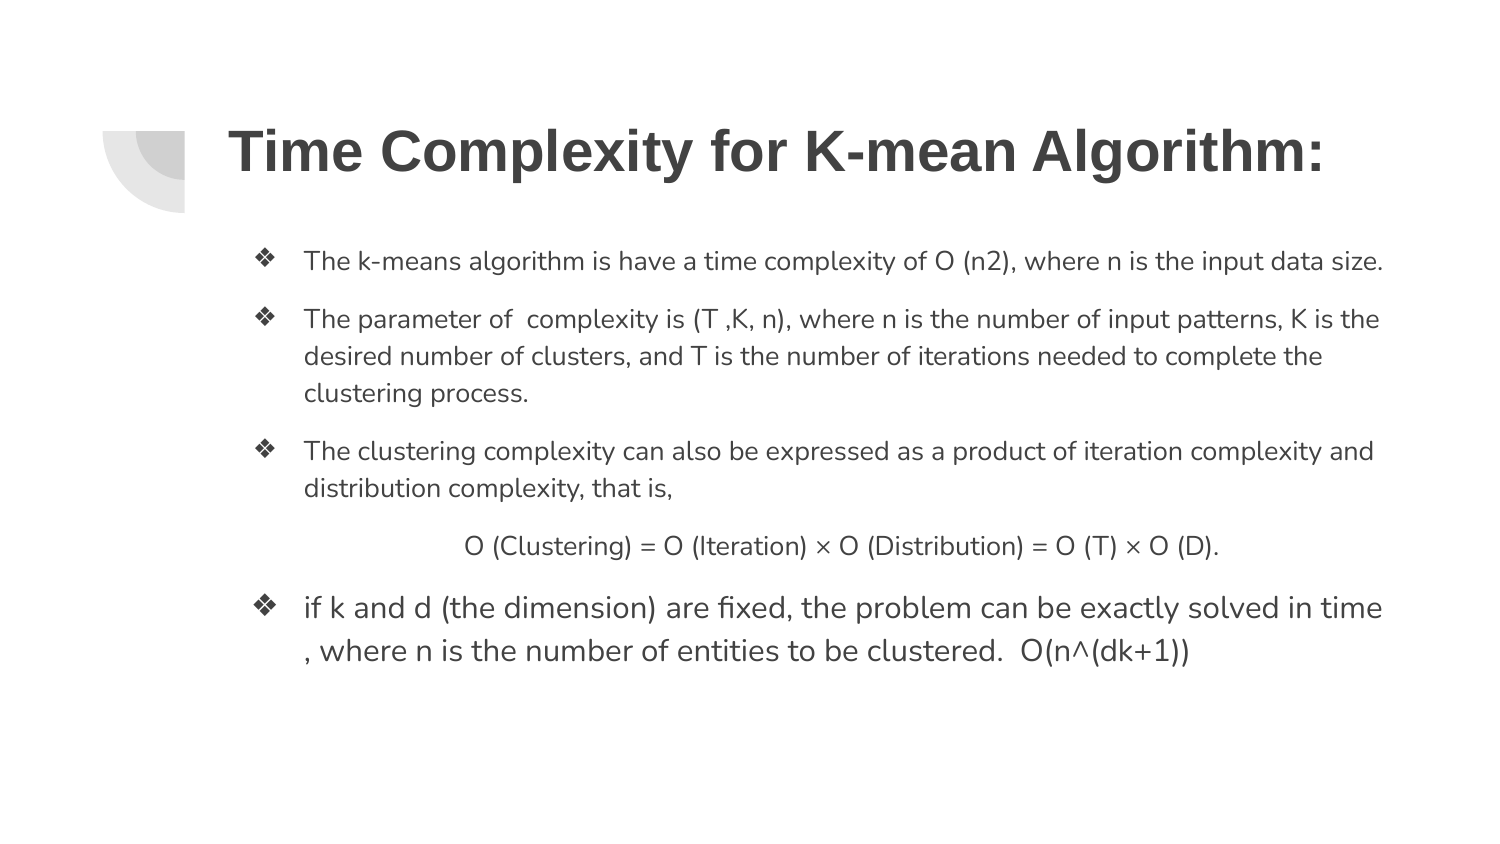

# Time Complexity for K-mean Algorithm:
The k-means algorithm is have a time complexity of O (n2), where n is the input data size.
The parameter of  complexity is (T ,K, n), where n is the number of input patterns, K is the desired number of clusters, and T is the number of iterations needed to complete the clustering process.
The clustering complexity can also be expressed as a product of iteration complexity and distribution complexity, that is,
O (Clustering) = O (Iteration) × O (Distribution) = O (T) × O (D).
if k and d (the dimension) are fixed, the problem can be exactly solved in time , where n is the number of entities to be clustered.  O(n^(dk+1))